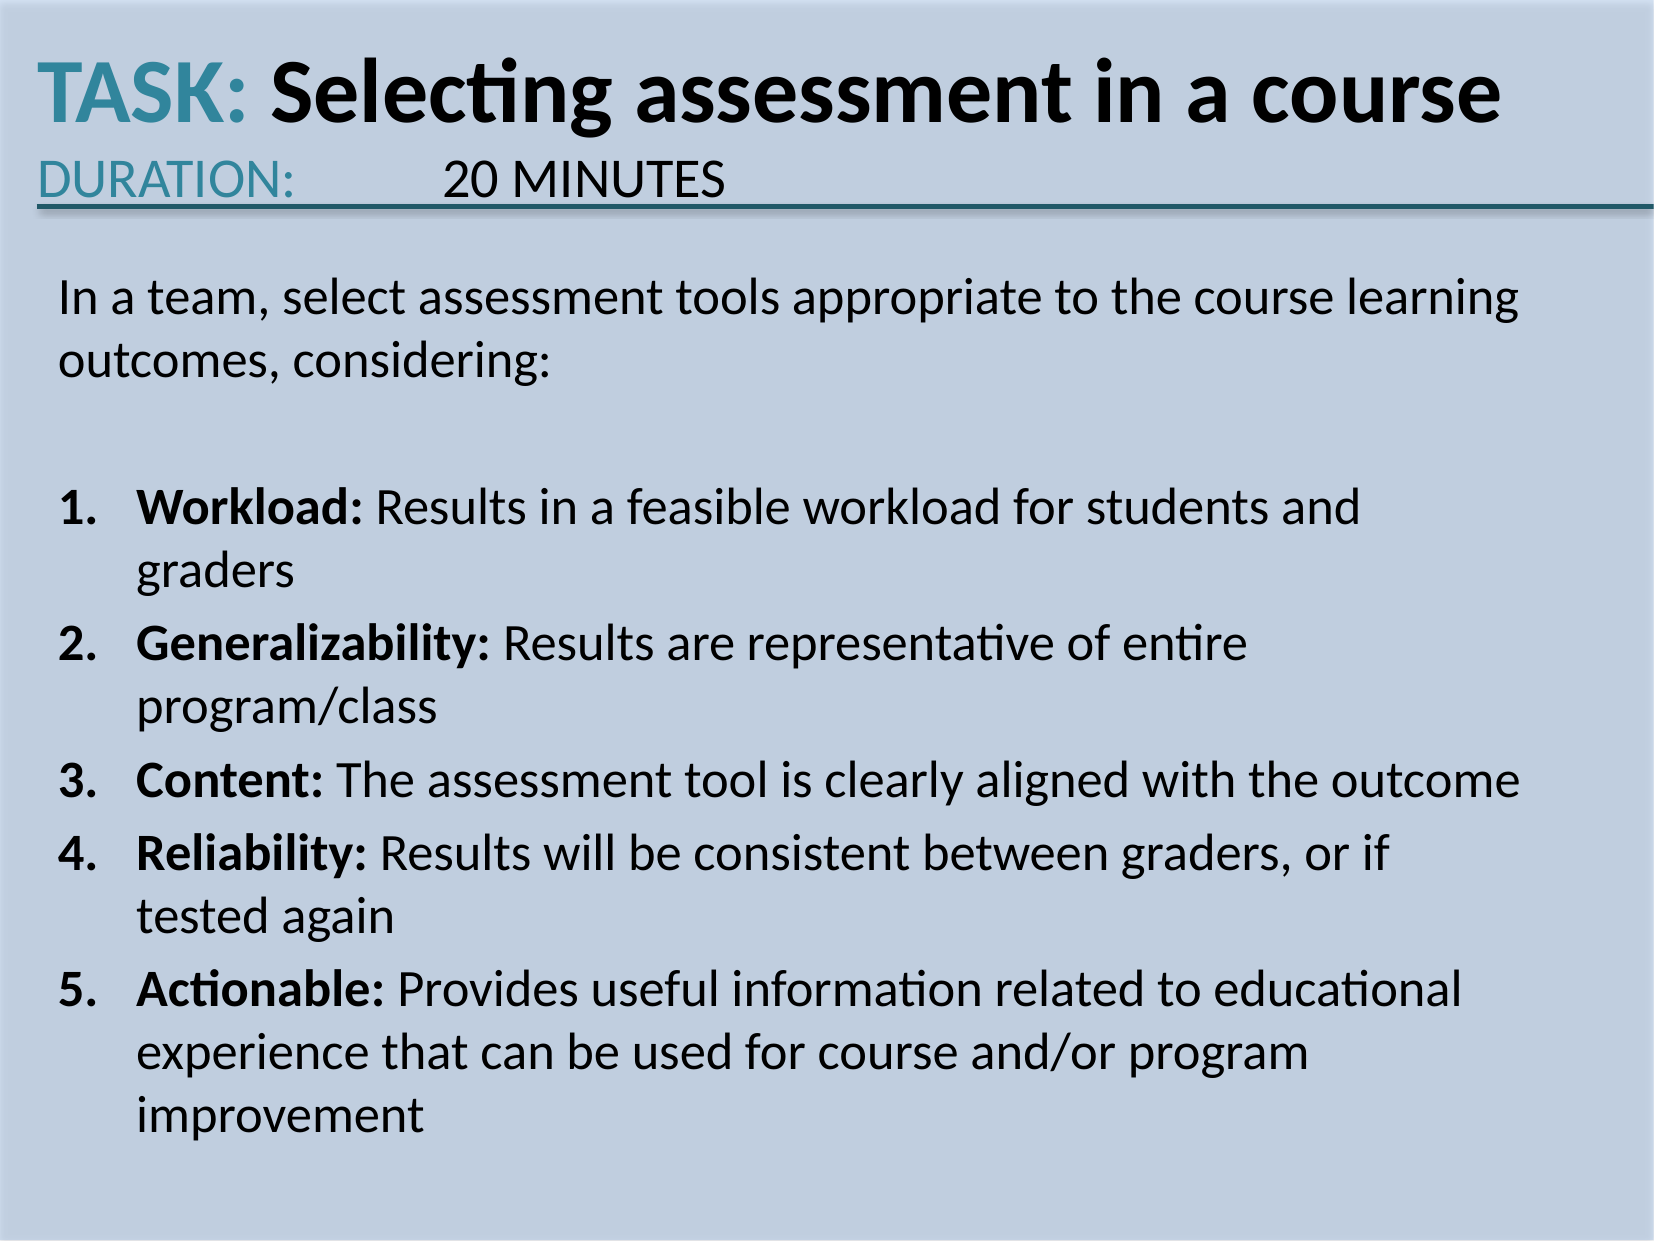

# TASK: Selecting assessment in a course DURATION: 	20 MINUTES
In a team, select assessment tools appropriate to the course learning outcomes, considering:

Workload: Results in a feasible workload for students and graders
Generalizability: Results are representative of entire program/class
Content: The assessment tool is clearly aligned with the outcome
Reliability: Results will be consistent between graders, or if tested again
Actionable: Provides useful information related to educational experience that can be used for course and/or program improvement